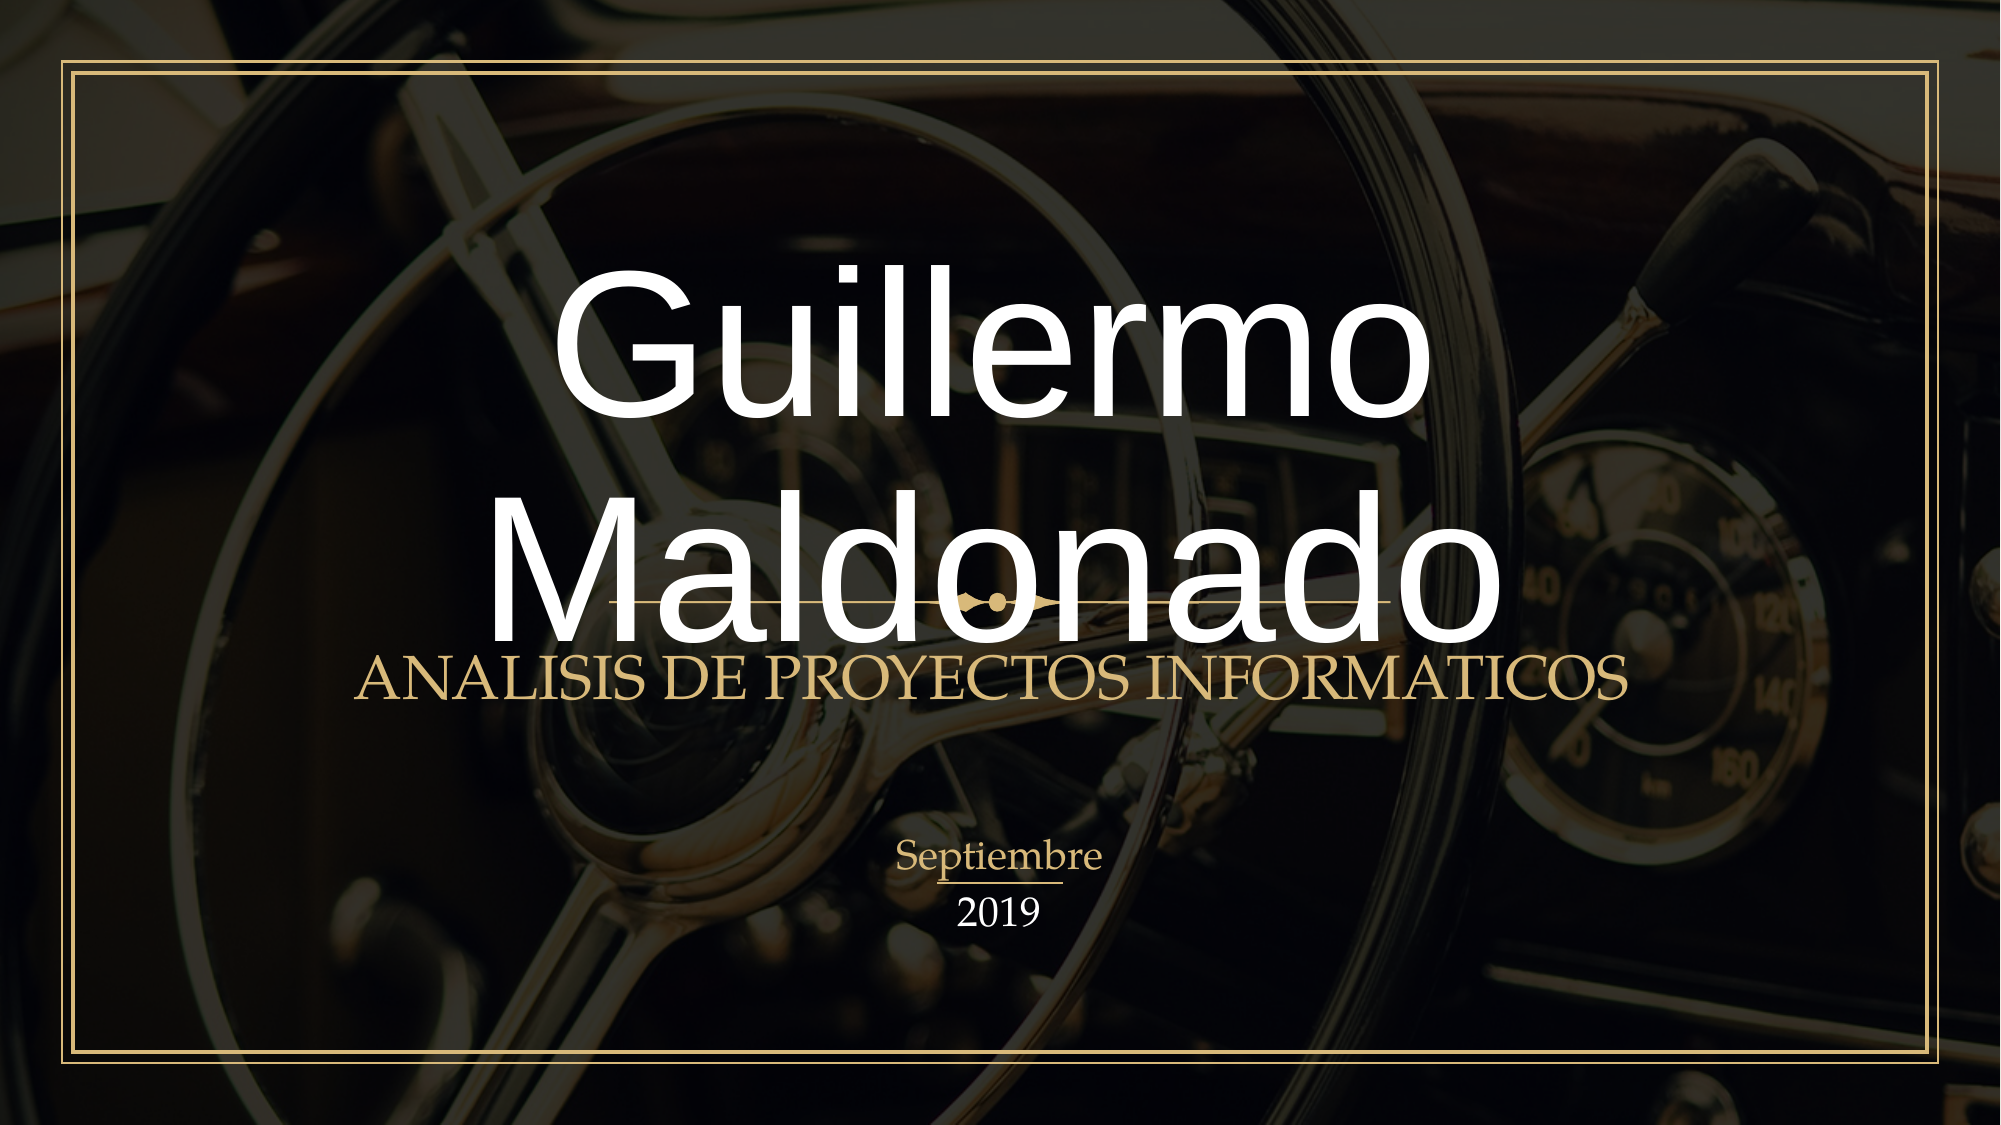

# Guillermo Maldonado
ANALISIS DE PROYECTOS INFORMATICOS
Septiembre
2019